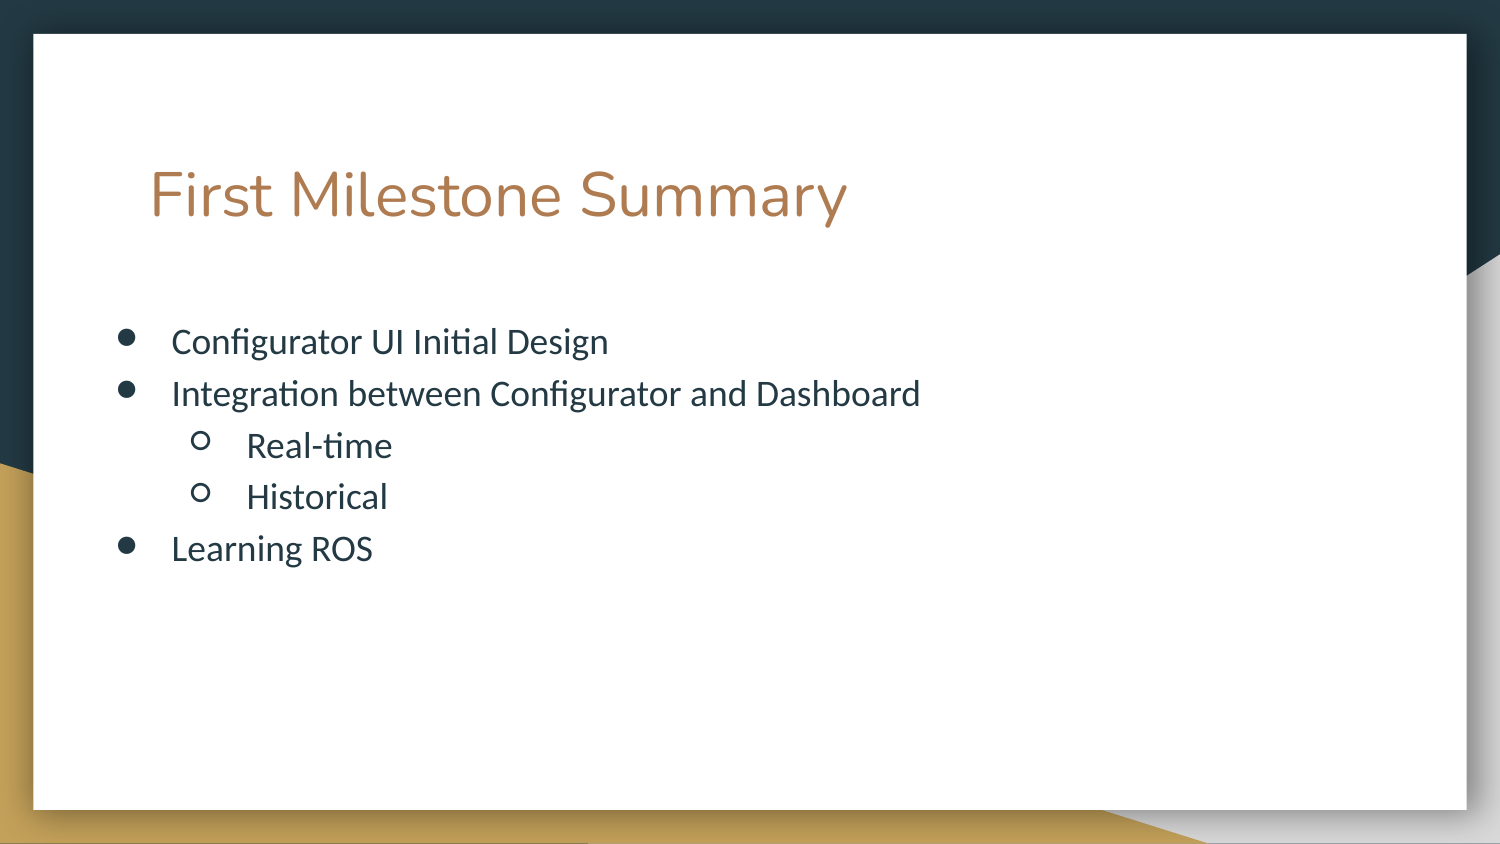

# First Milestone Summary
Configurator UI Initial Design
Integration between Configurator and Dashboard
Real-time
Historical
Learning ROS